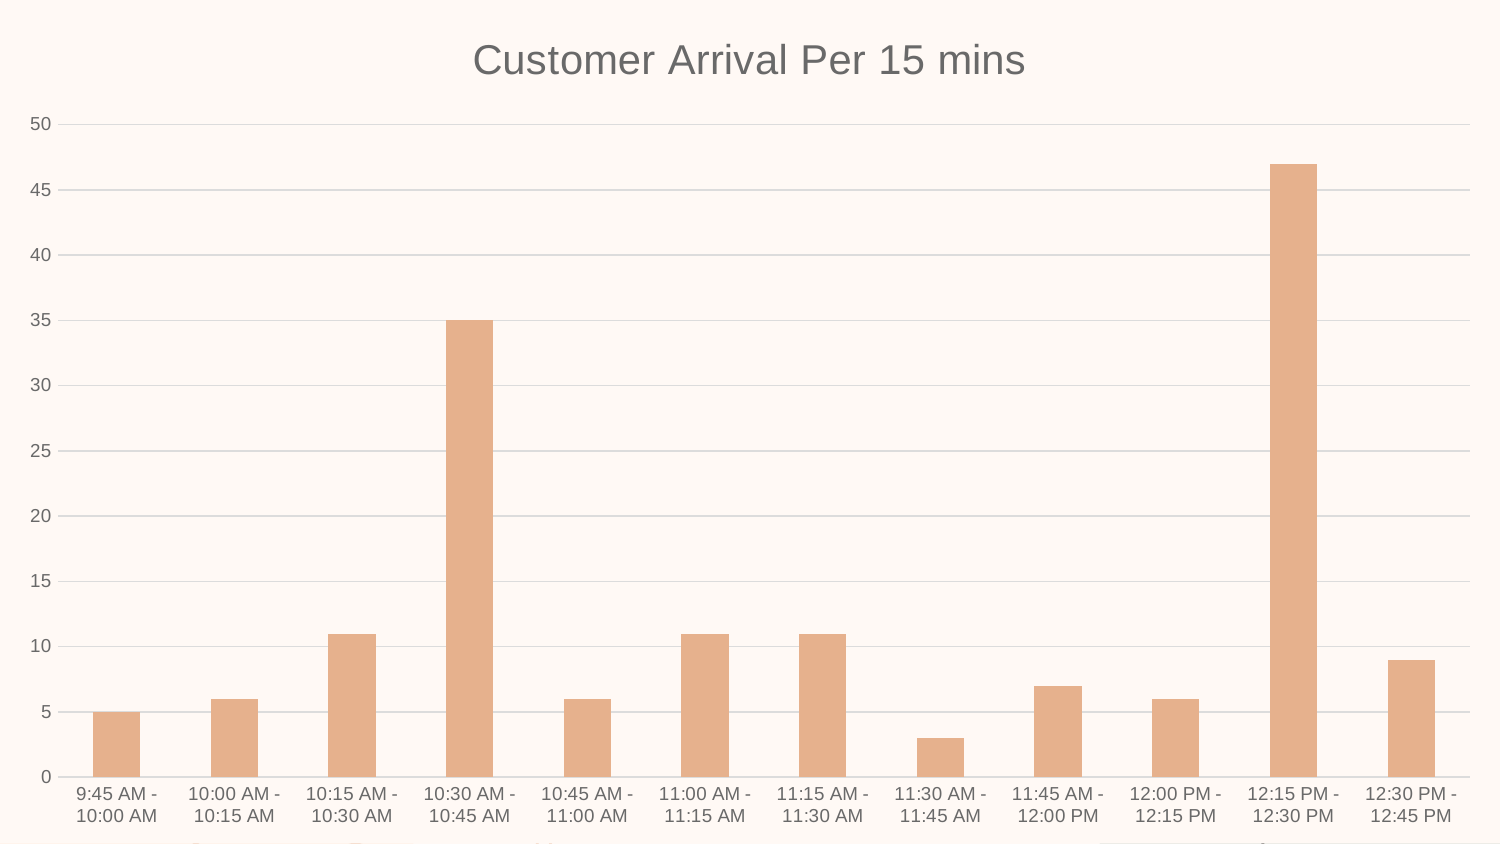

### Chart: Customer Arrival Per 15 mins

| Category |  |
|---|---|
| 9:45 AM - 10:00 AM | 5.0 |
| 10:00 AM - 10:15 AM | 6.0 |
| 10:15 AM - 10:30 AM | 11.0 |
| 10:30 AM - 10:45 AM | 35.0 |
| 10:45 AM - 11:00 AM | 6.0 |
| 11:00 AM - 11:15 AM | 11.0 |
| 11:15 AM - 11:30 AM | 11.0 |
| 11:30 AM - 11:45 AM | 3.0 |
| 11:45 AM - 12:00 PM | 7.0 |
| 12:00 PM - 12:15 PM | 6.0 |
| 12:15 PM - 12:30 PM | 47.0 |
| 12:30 PM - 12:45 PM | 9.0 |